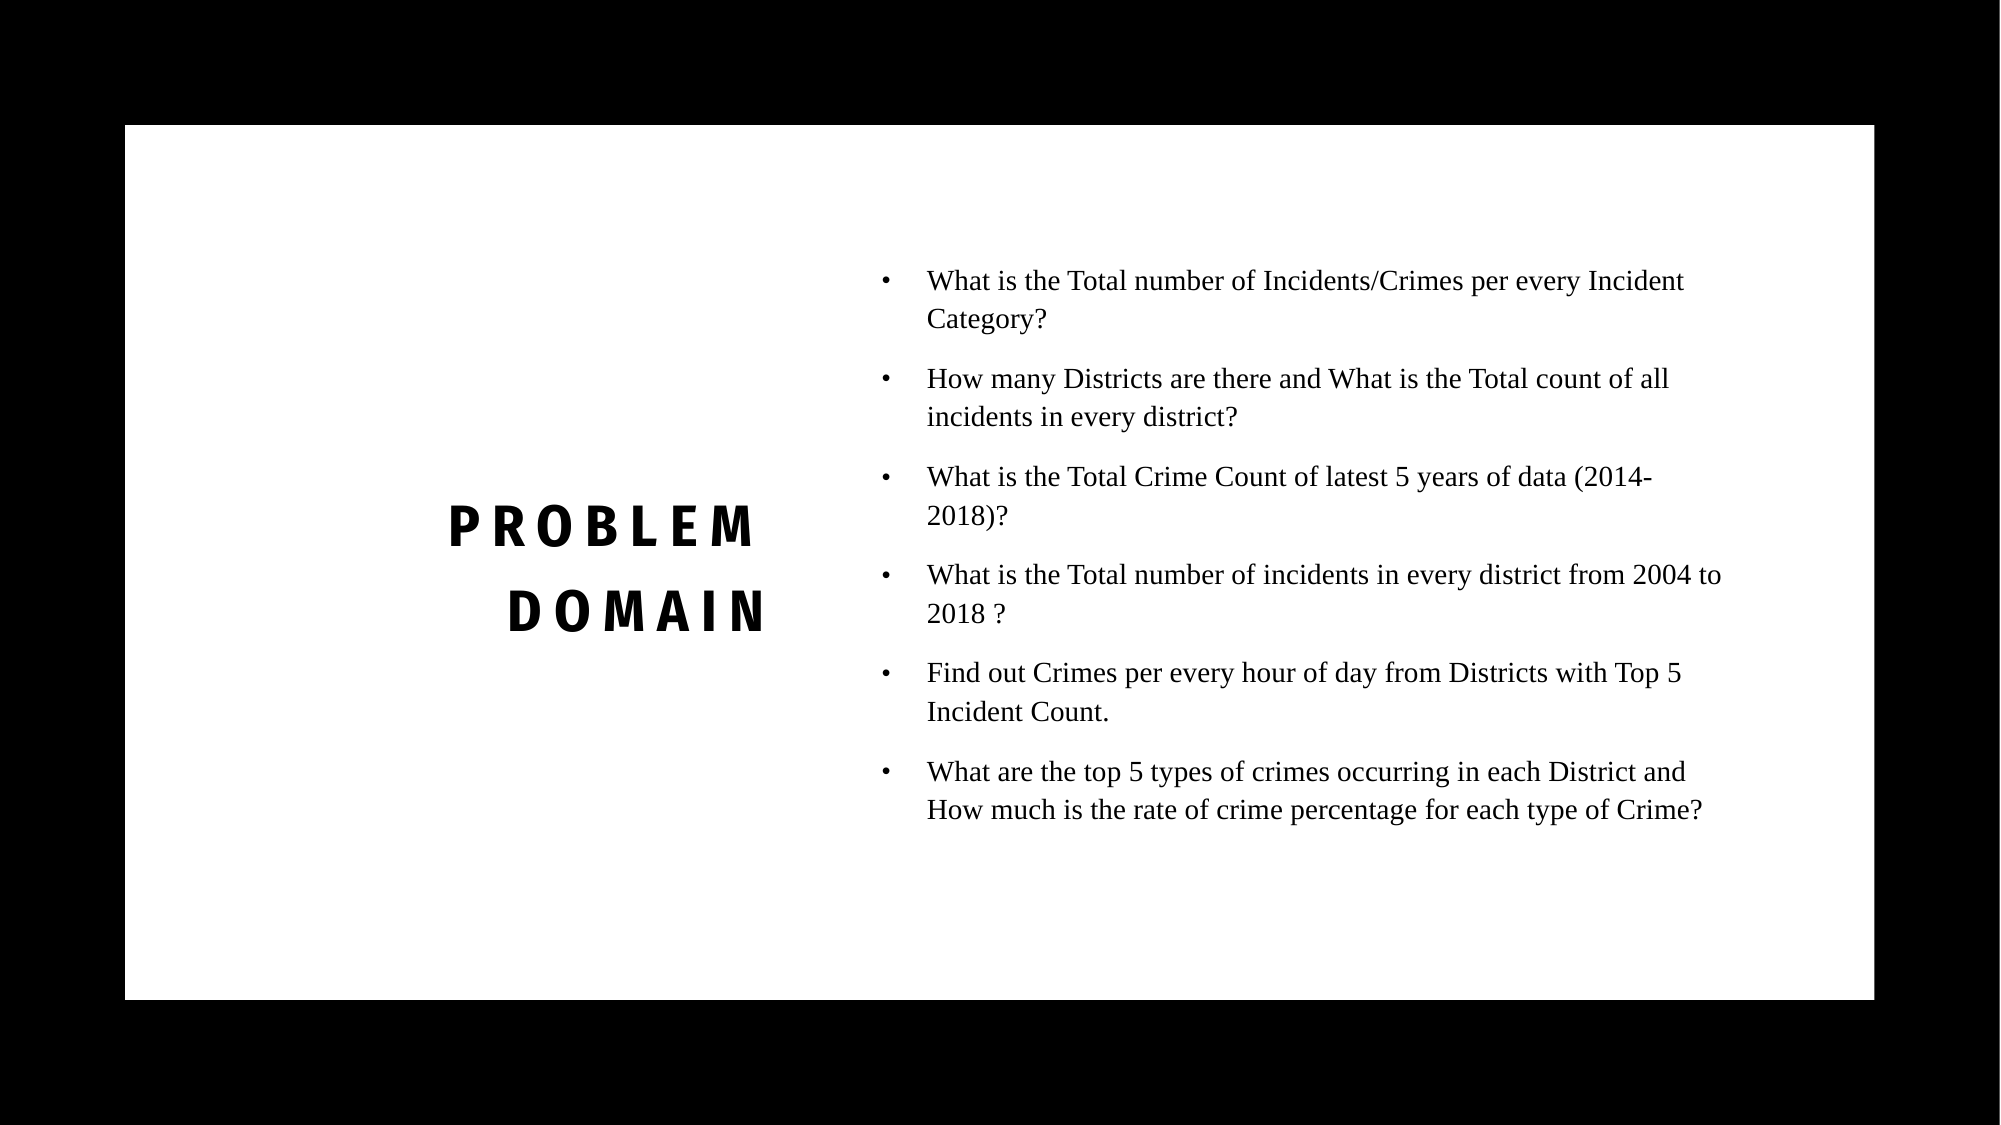

# Problem Domain
What is the Total number of Incidents/Crimes per every Incident Category?
How many Districts are there and What is the Total count of all incidents in every district?
What is the Total Crime Count of latest 5 years of data (2014-2018)?
What is the Total number of incidents in every district from 2004 to 2018 ?
Find out Crimes per every hour of day from Districts with Top 5 Incident Count.
What are the top 5 types of crimes occurring in each District and How much is the rate of crime percentage for each type of Crime?